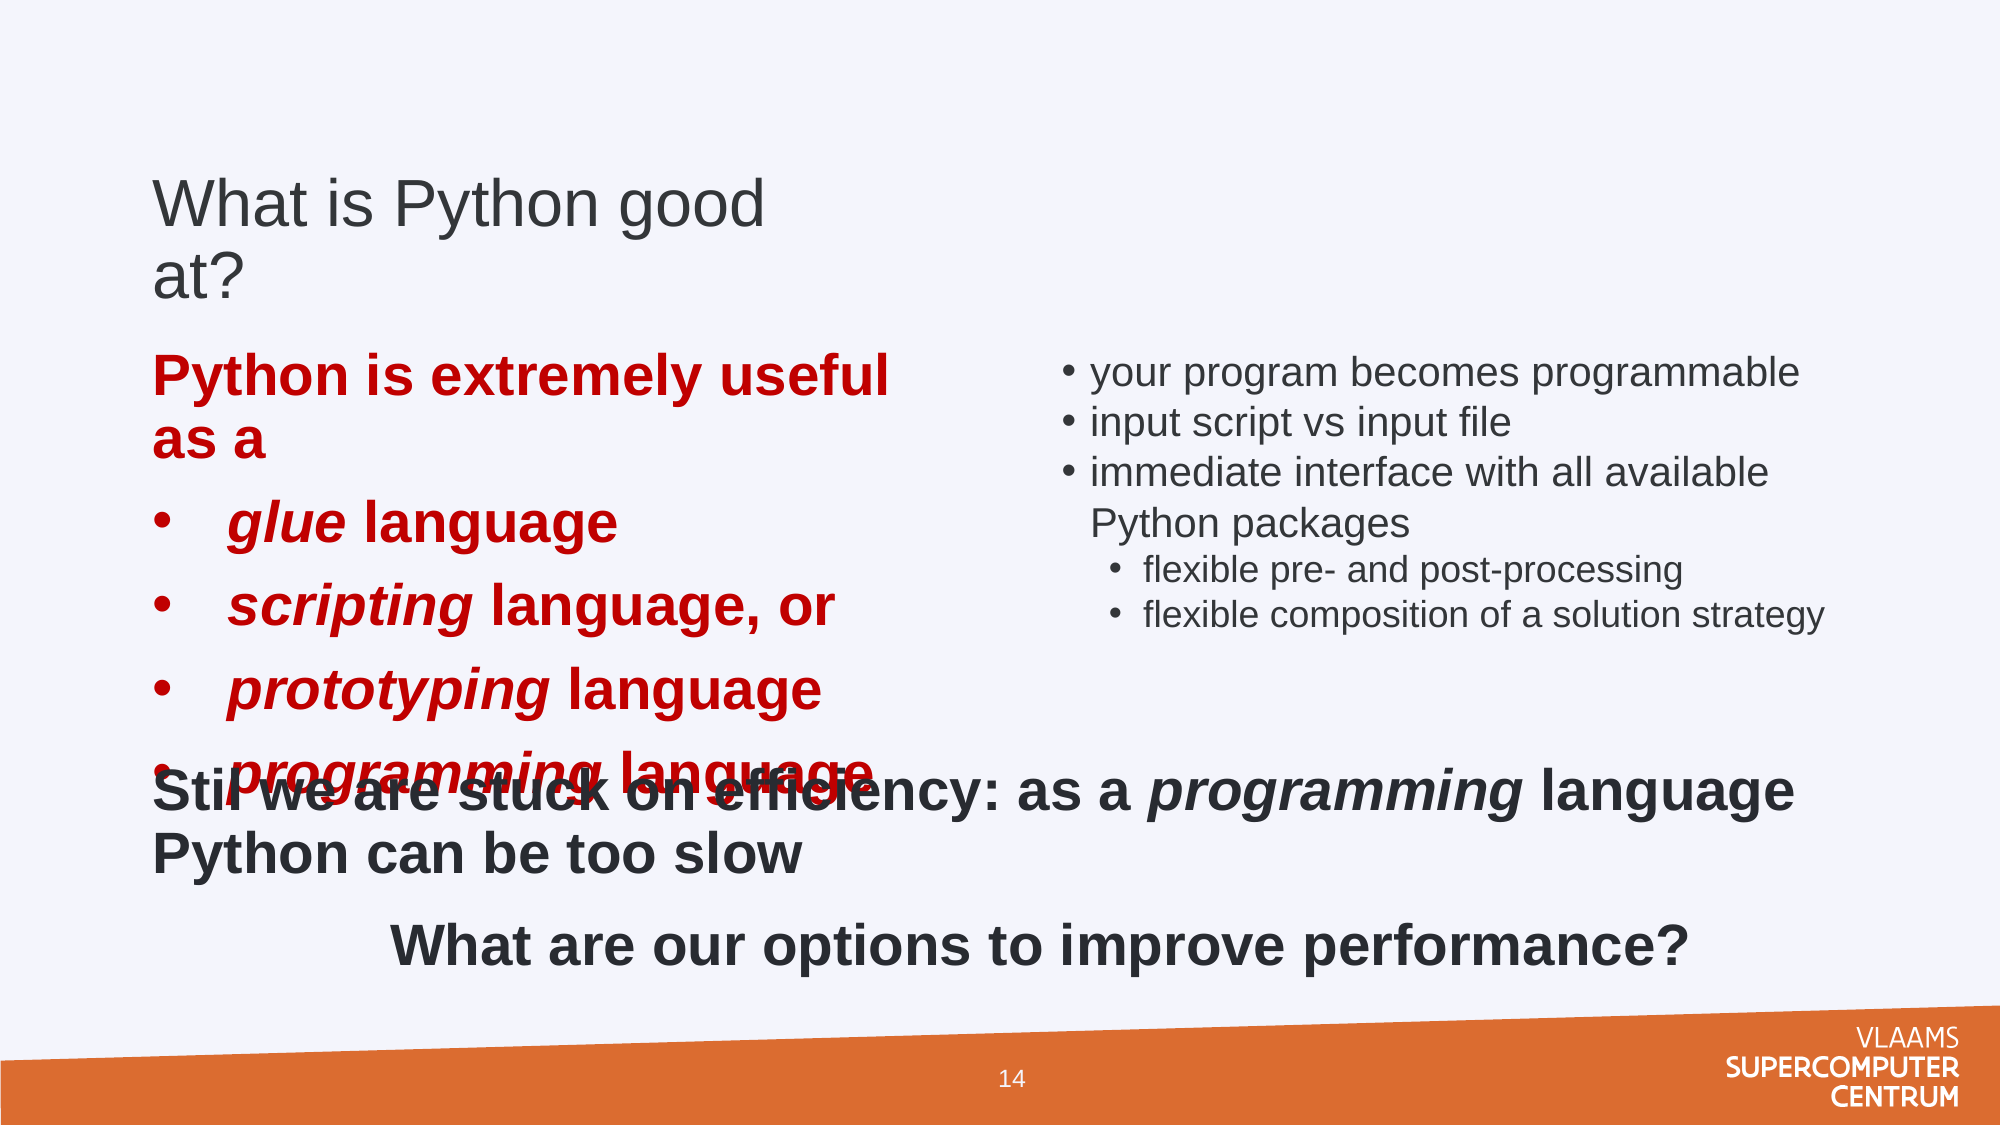

# What is Python good at?
Python is extremely useful as a
glue language
scripting language, or
prototyping language
programming language
your program becomes programmable
input script vs input file
immediate interface with all available Python packages
flexible pre- and post-processing
flexible composition of a solution strategy

Stil we are stuck on efficiency: as a programming language Python can be too slow
What are our options to improve performance?
14